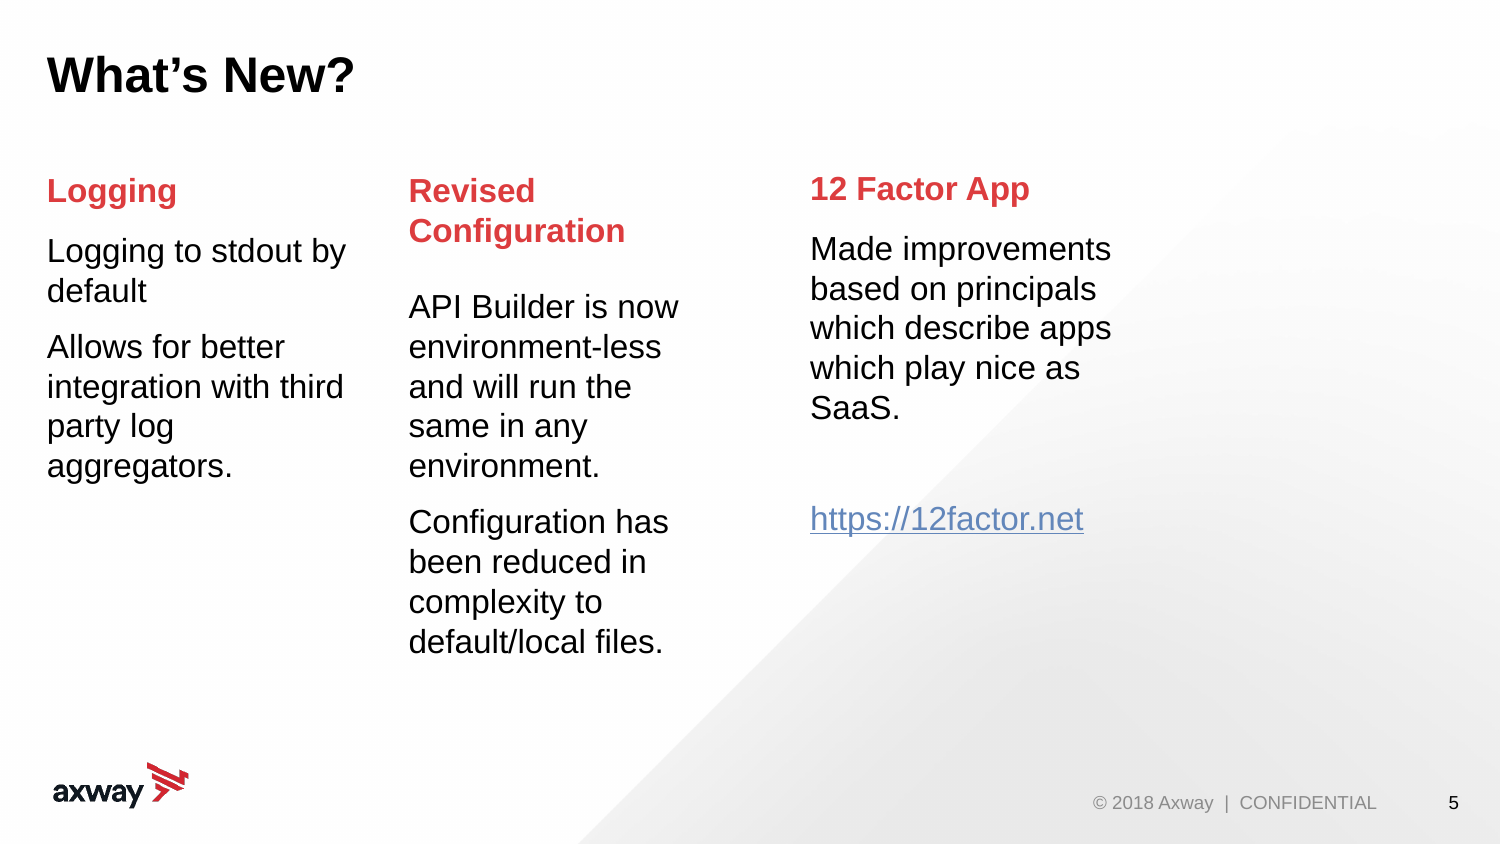

# What’s New?
12 Factor App
Logging
Revised Configuration

Made improvements based on principals which describe apps which play nice as SaaS.

https://12factor.net

Logging to stdout by default
Allows for better integration with third party log aggregators.

API Builder is now environment-less and will run the same in any environment.
Configuration has been reduced in complexity to default/local files.
© 2018 Axway  |  CONFIDENTIAL